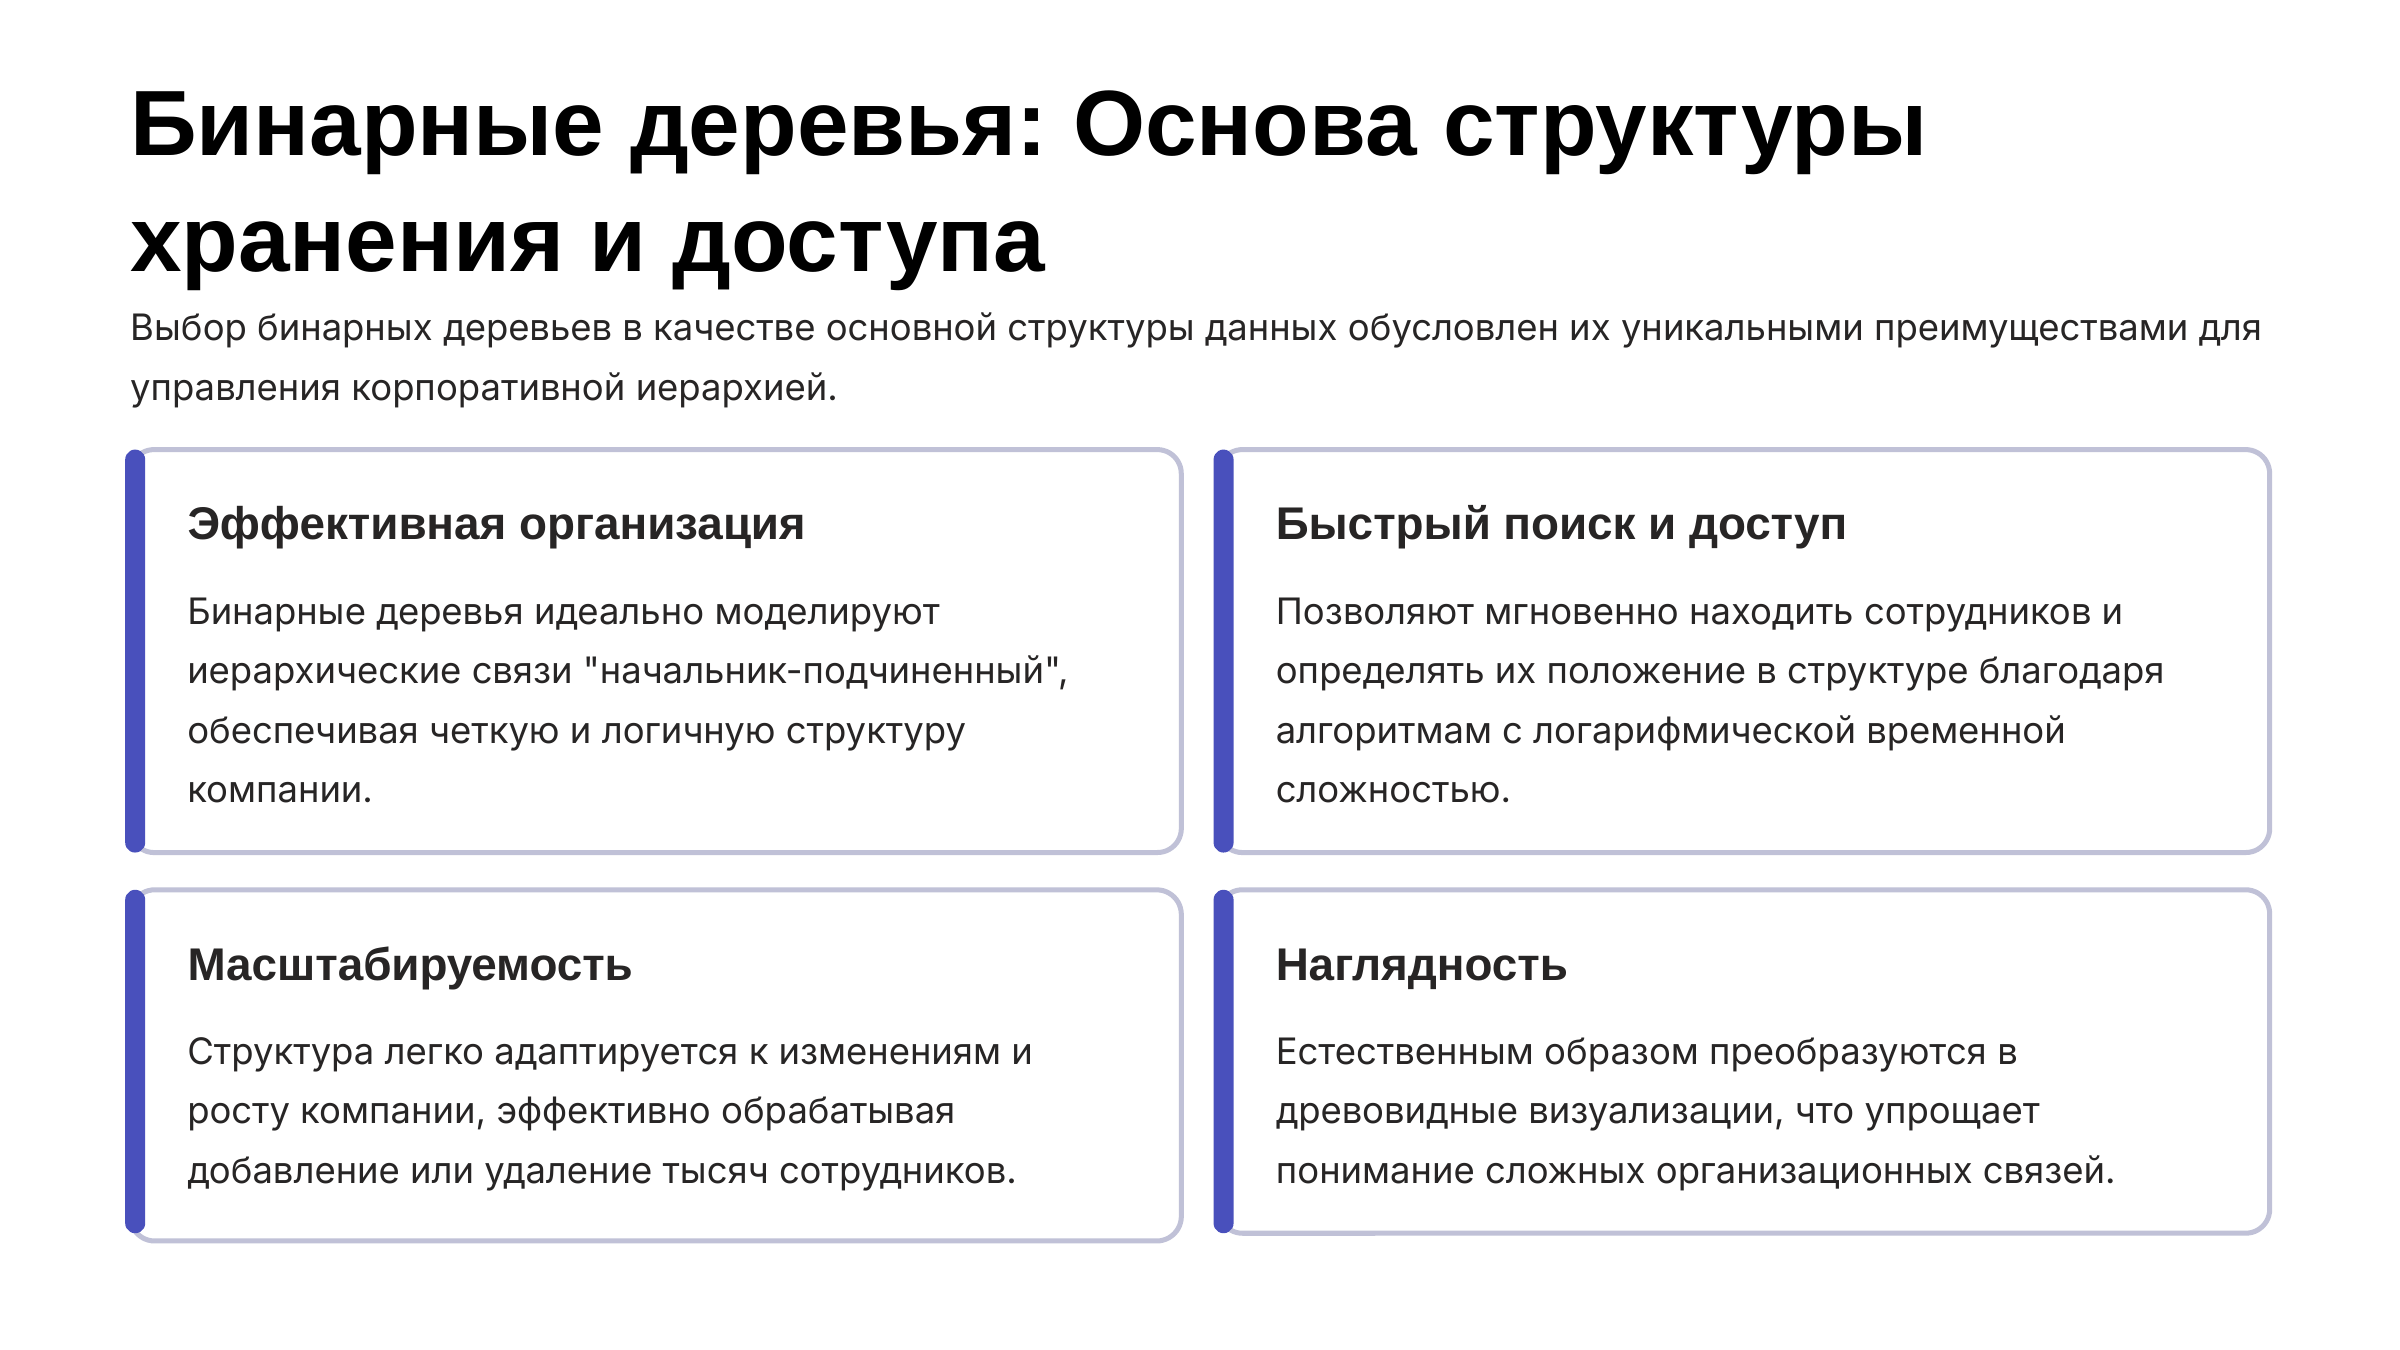

Бинарные деревья: Основа структуры
хранения и доступа

Выбор бинарных деревьев в качестве основной структуры данных обусловлен их уникальными преимуществами для управления корпоративной иерархией.

Эффективная организация
Быстрый поиск и доступ
Бинарные деревья идеально моделируют иерархические связи "начальник-подчиненный", обеспечивая четкую и логичную структуру компании.
Позволяют мгновенно находить сотрудников и определять их положение в структуре благодаря алгоритмам с логарифмической временной сложностью.

Масштабируемость
Наглядность
Структура легко адаптируется к изменениям и росту компании, эффективно обрабатывая добавление или удаление тысяч сотрудников.
Естественным образом преобразуются в древовидные визуализации, что упрощает понимание сложных организационных связей.